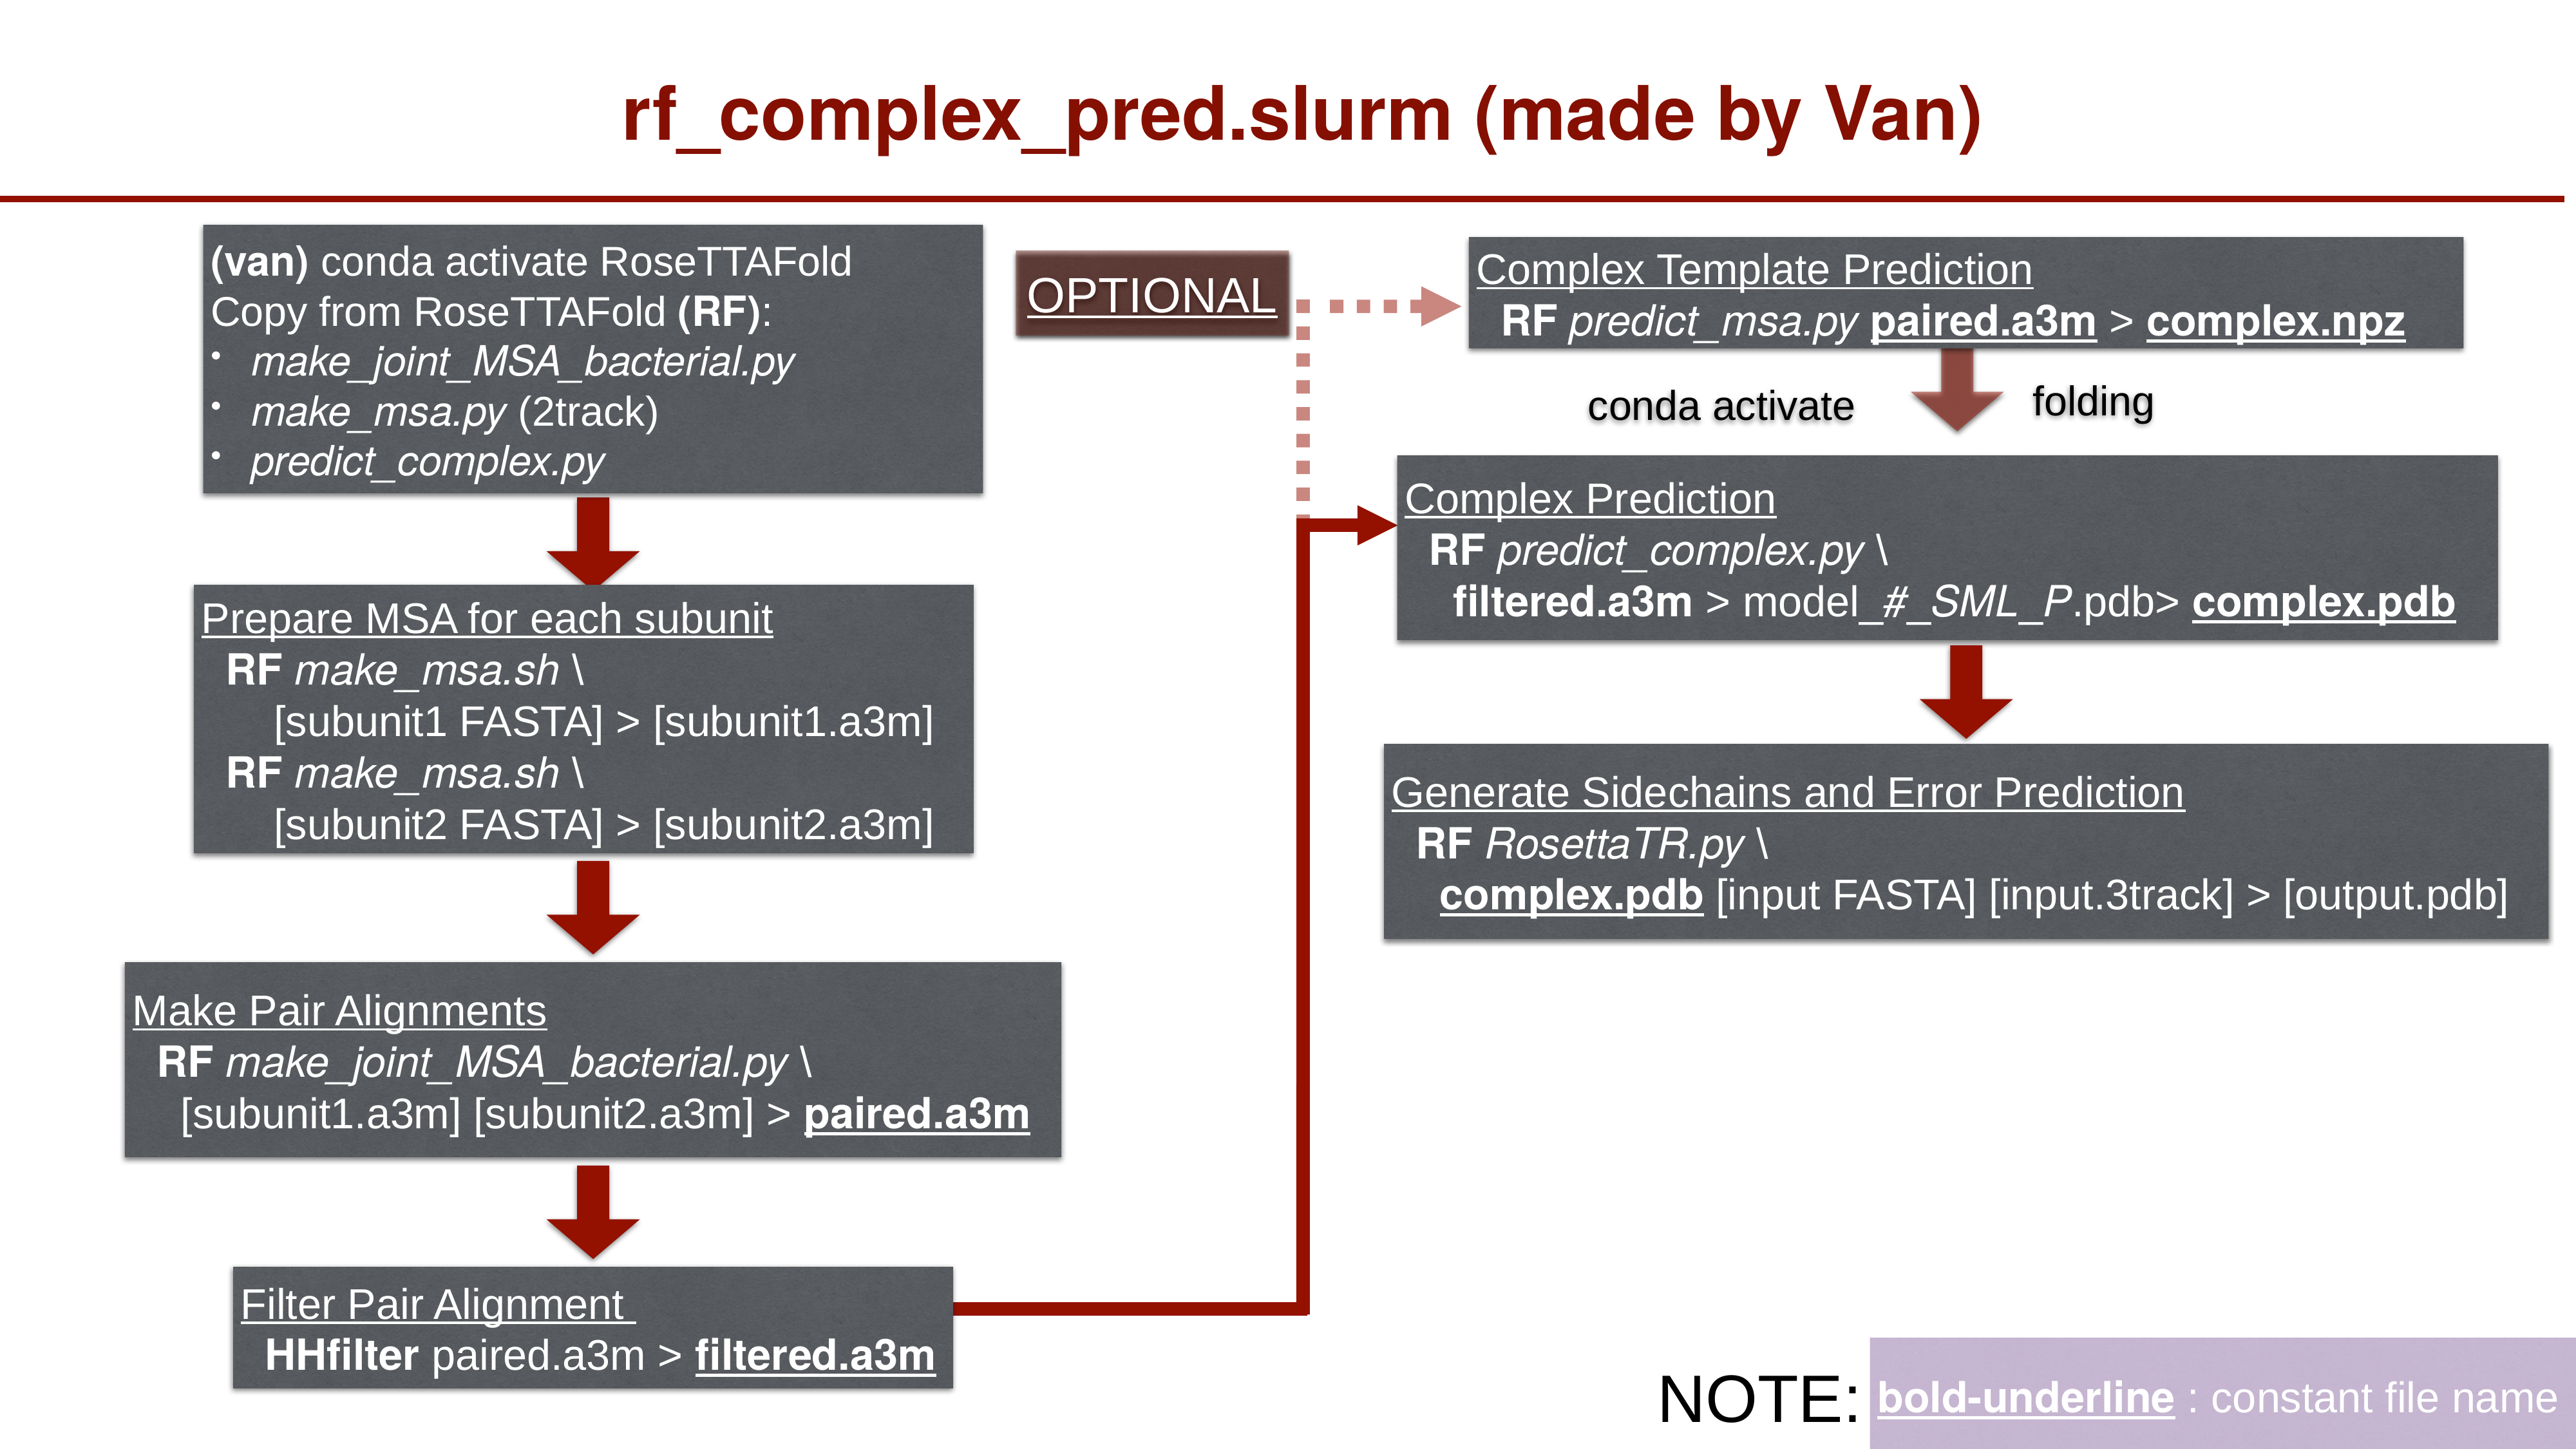

# rf_complex_pred.slurm (made by Van)
(van) conda activate RoseTTAFold
Copy from RoseTTAFold (RF):
make_joint_MSA_bacterial.py
make_msa.py (2track)
predict_complex.py
Complex Template Prediction
RF predict_msa.py paired.a3m > complex.npz
OPTIONAL

folding
conda activate
Complex Prediction
RF predict_complex.py \
filtered.a3m > model_#_SML_P.pdb> complex.pdb

Prepare MSA for each subunit
RF make_msa.sh \
[subunit1 FASTA] > [subunit1.a3m]
RF make_msa.sh \
[subunit2 FASTA] > [subunit2.a3m]

Generate Sidechains and Error Prediction
RF RosettaTR.py \
complex.pdb [input FASTA] [input.3track] > [output.pdb]

Make Pair Alignments
RF make_joint_MSA_bacterial.py \
[subunit1.a3m] [subunit2.a3m] > paired.a3m

Filter Pair Alignment
HHfilter paired.a3m > filtered.a3m

bold-underline : constant file name
NOTE: